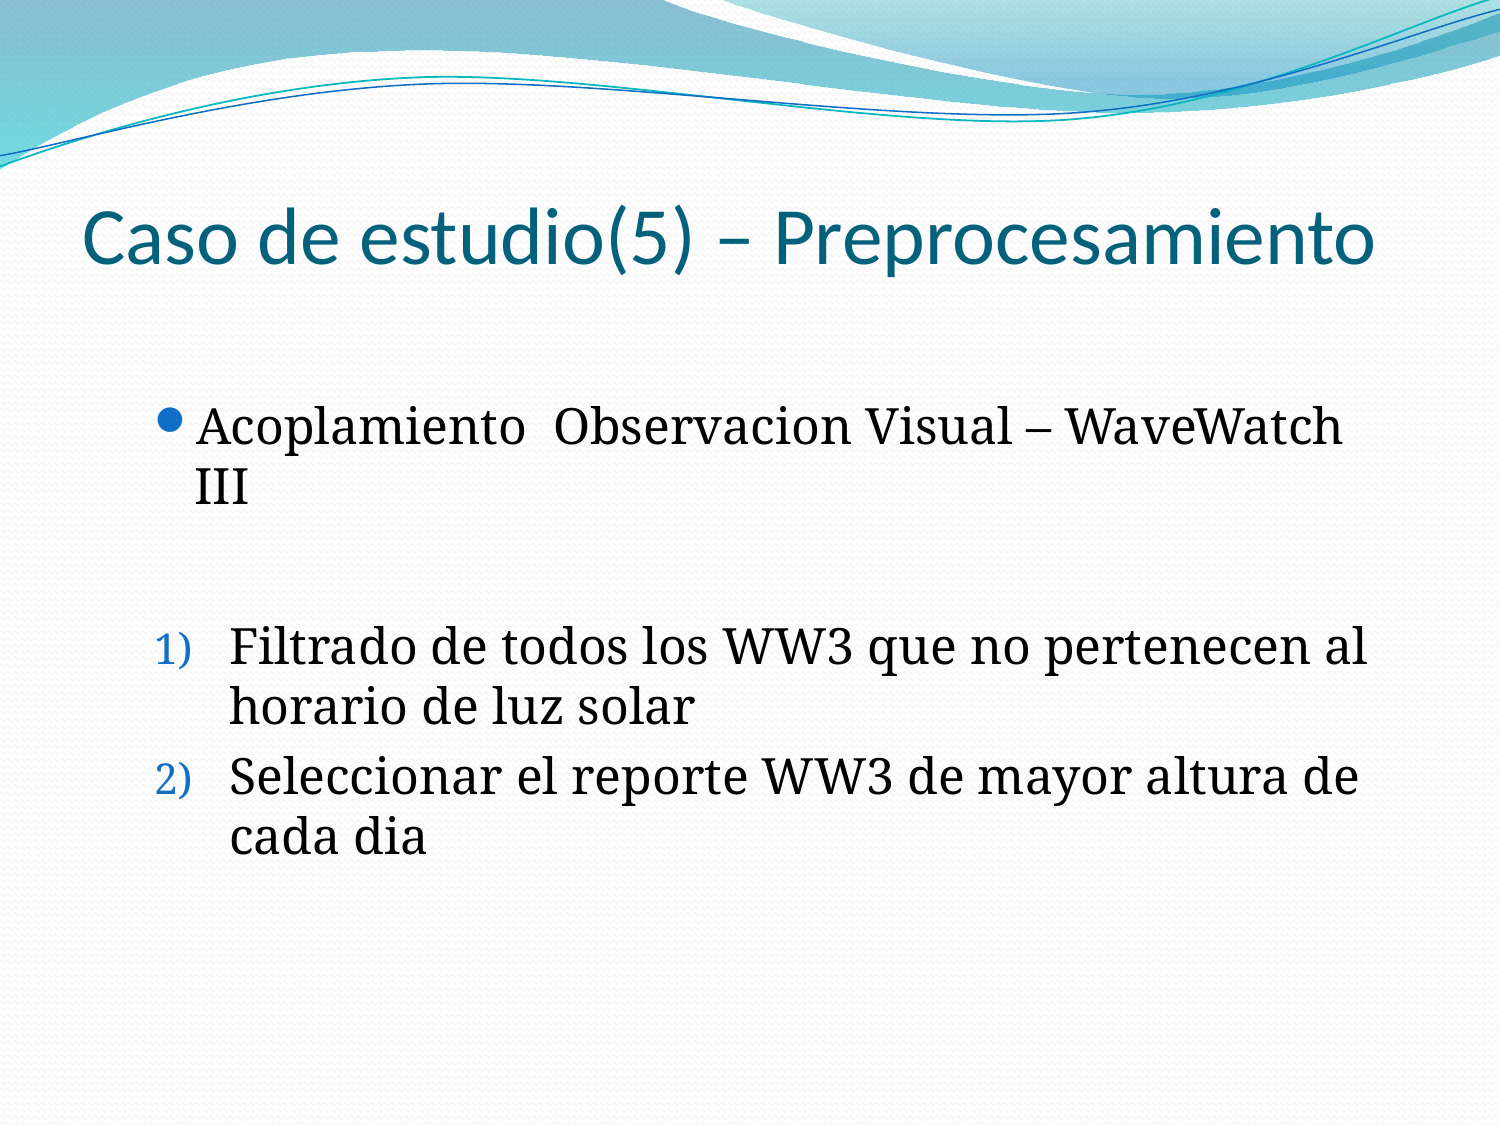

# Caso de estudio(5) – Preprocesamiento

Acoplamiento  Observacion Visual – WaveWatch III

Filtrado de todos los WW3 que no pertenecen al horario de luz solar
Seleccionar el reporte WW3 de mayor altura de cada dia